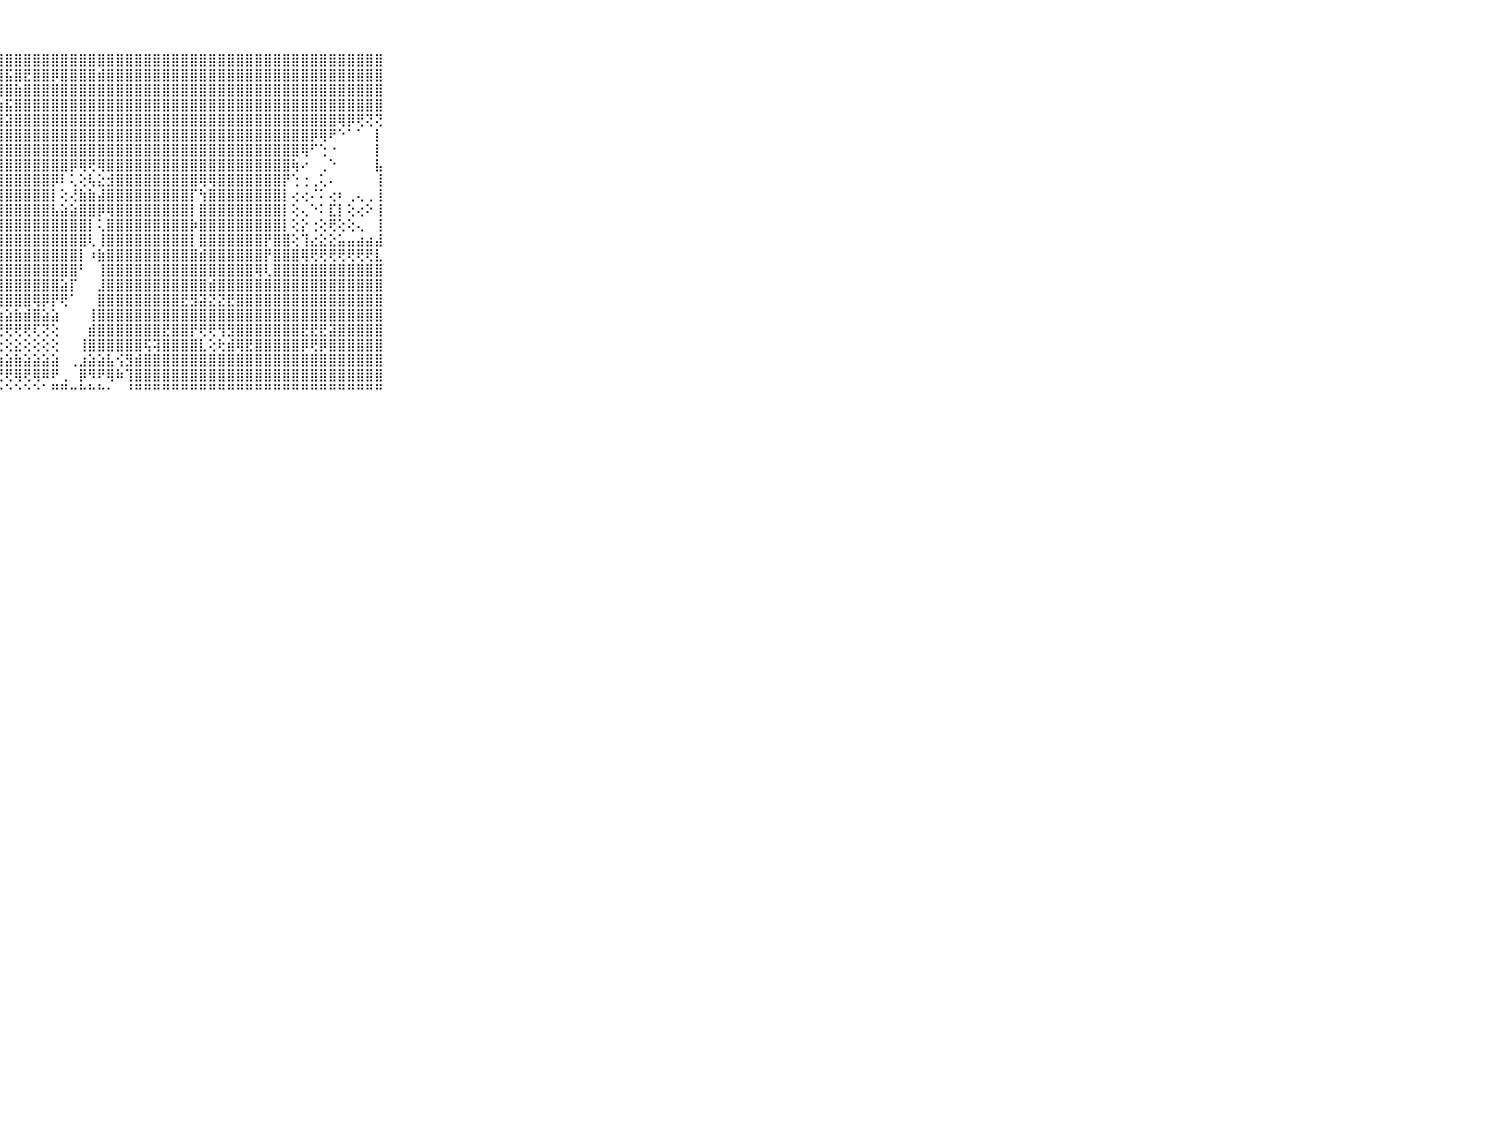

⠀⠀⠀⠀⠀⠀⠀⠀⠀⠀⠀⢱⣵⡱⢪⣷⣣⣵⣿⣿⣿⣿⣿⣿⣿⣿⣿⣿⣿⣿⣿⣿⣿⣿⣿⣿⣿⣿⣿⣿⣿⣿⣿⣿⣿⣿⣿⣿⣿⣿⣿⣿⣿⣿⣿⣿⣿⣿⣿⣿⣿⣿⣿⣿⣿⣿⣿⣿⣿⠀⠀⠀⠀⠀⠀⠀⠀⠀⠀⠀⠀
⠀⠀⠀⠀⠀⠀⠀⠀⠀⠀⠀⢼⡕⢵⢝⣧⢻⢫⢽⣷⣿⣯⣿⢟⣿⣿⣽⣿⣯⣿⣟⣿⣿⡿⣿⣿⣿⣿⣾⣿⣿⣿⣿⣿⣿⣿⣿⣿⣿⣿⣿⣿⣿⣿⣿⣿⣿⣿⣿⣿⣿⣿⣿⣿⣿⣿⣿⣿⣿⠀⠀⠀⠀⠀⠀⠀⠀⠀⠀⠀⠀
⠀⠀⠀⠀⠀⠀⠀⠀⠀⠀⠀⢸⡿⣿⣯⣾⣷⣷⡞⡝⣿⡫⡹⢿⣿⣿⣾⣻⣿⣷⣿⣿⣿⣿⣿⣿⣿⣿⣿⣿⣿⣿⣿⣿⣿⣿⣿⣿⣿⣿⣿⣿⣿⣿⣿⣿⣿⣿⣿⣿⣿⣿⣿⣿⣿⣿⣿⣿⣿⠀⠀⠀⠀⠀⠀⠀⠀⠀⠀⠀⠀
⠀⠀⠀⠀⠀⠀⠀⠀⠀⠀⠀⣿⣿⣷⣿⣯⣾⣝⣻⣿⣿⣿⣾⣟⣿⣻⣷⣷⣯⣿⣿⣿⣿⣿⣿⣿⣿⣿⣿⣿⣿⣿⣿⣿⣿⣿⣿⣿⣿⣿⣿⣿⣿⣿⣿⣿⣿⣿⣿⣿⣿⣿⣿⣿⣿⣿⣿⣿⣿⠀⠀⠀⠀⠀⠀⠀⠀⠀⠀⠀⠀
⠀⠀⠀⠀⠀⠀⠀⠀⠀⠀⠀⣿⣿⣿⣿⣿⣿⣿⣿⣿⣿⣿⣷⣾⣧⣷⣾⣿⣽⣿⣿⣿⣿⣿⣿⣿⣿⣿⣿⣿⣿⣿⣿⣿⣿⣿⣿⣿⣿⣿⣿⣿⣿⣿⣿⣿⣿⣿⣿⣿⣿⣿⣿⣿⢿⡿⢟⢝⢝⠀⠀⠀⠀⠀⠀⠀⠀⠀⠀⠀⠀
⠀⠀⠀⠀⠀⠀⠀⠀⠀⠀⠀⣿⣿⣿⣿⣿⣿⣿⣿⣿⣿⣿⣿⣿⣿⣿⣿⣿⣿⣿⣿⣿⣿⣿⣿⣿⣿⣿⣿⣿⣿⣿⣿⣿⣿⣿⣿⣿⣿⣿⣿⣿⣿⣿⣿⣿⣿⣿⣿⣿⣿⡿⢿⠟⠑⠁⠁⠀⡇⠀⠀⠀⠀⠀⠀⠀⠀⠀⠀⠀⠀
⠀⠀⠀⠀⠀⠀⠀⠀⠀⠀⠀⠟⠝⢽⢝⣝⢝⢝⢻⣿⣿⣿⣿⣿⣿⣿⣿⣿⣿⣿⣿⣿⣿⣿⣿⣿⣿⣿⣿⣿⣿⣿⣿⣿⣿⣿⣿⣿⣿⣿⣿⣿⣿⣿⣿⣿⣿⣿⣿⣿⢿⠋⢑⠐⠀⠀⠀⠀⡇⠀⠀⠀⠀⠀⠀⠀⠀⠀⠀⠀⠀
⠀⠀⠀⠀⠀⠀⠀⠀⠀⠀⠀⢝⢟⢕⢕⢜⢝⢷⣵⡕⢻⣿⣿⣿⣿⣿⣿⣿⣿⣿⣿⣿⣿⣿⣿⡿⢿⢟⢿⣿⣿⣿⣿⣿⣿⣿⣿⣿⣿⣿⣿⣿⣿⣿⣿⣿⣿⣿⣿⢷⠔⠀⢀⠑⠀⠀⠀⠀⣧⠀⠀⠀⠀⠀⠀⠀⠀⠀⠀⠀⠀
⠀⠀⠀⠀⠀⠀⠀⠀⠀⠀⠀⢕⢕⢕⢕⢕⢕⢕⢝⣿⡧⢜⣿⣿⣿⣿⣿⣿⣿⣿⣿⣿⣿⡿⠇⢅⢕⢧⣕⣺⣿⣿⣿⣿⣿⣿⣿⣿⣿⢿⢿⣿⣿⣿⣿⣿⣿⣿⡟⢑⢐⢀⢅⠄⠀⠀⠀⠀⢸⠀⠀⠀⠀⠀⠀⠀⠀⠀⠀⠀⠀
⠀⠀⠀⠀⠀⠀⠀⠀⠀⠀⠀⣾⣷⣷⣷⣷⣵⣵⣕⣸⣿⡯⢻⣿⣿⣿⣿⣿⣿⣿⣿⣿⣿⡇⢕⢜⣷⣷⣼⣿⣿⣿⣿⣿⣿⣿⣿⣿⡏⢳⣿⣿⣿⣿⣿⣿⣿⣿⡇⢔⢔⠌⠅⢔⠆⢀⢄⢀⢸⠀⠀⠀⠀⠀⠀⠀⠀⠀⠀⠀⠀
⠀⠀⠀⠀⠀⠀⠀⠀⠀⠀⠀⣿⣿⣿⣿⣿⣿⣿⣿⣿⣿⡧⢸⣿⣿⣿⣿⣿⣿⣿⣿⣿⣿⣧⣵⣵⣿⣿⡿⢿⣿⣿⣿⣿⣿⣿⣿⣿⡇⣿⣿⣿⣿⣿⣿⣿⣿⣿⡇⢕⢄⠑⠅⣏⡇⢕⢔⠕⢸⠀⠀⠀⠀⠀⠀⠀⠀⠀⠀⠀⠀
⠀⠀⠀⠀⠀⠀⠀⠀⠀⠀⠀⣿⣿⣿⣿⣿⣿⣿⣿⣿⣿⡯⣸⣿⣿⣿⣿⣿⣿⣿⣿⣿⣿⣿⣿⣿⣿⡇⢅⣿⣿⣿⣿⣿⣿⣿⣿⣿⡷⣿⣿⣿⣿⣿⣿⣿⣿⣿⡇⢕⡕⢐⢕⢟⢕⢕⢄⠀⢸⠀⠀⠀⠀⠀⠀⠀⠀⠀⠀⠀⠀
⠀⠀⠀⠀⠀⠀⠀⠀⠀⠀⠀⣿⣿⣿⣿⣿⣿⣿⣿⣿⣿⡏⣼⣿⣿⣿⣿⣿⣿⣿⣿⣿⣿⣿⣿⣿⣿⢇⢸⣿⣿⣿⣿⣿⣿⣿⣿⣿⡇⣿⣿⣿⣿⣿⣿⣿⡟⣿⣿⢕⢹⣔⣕⣕⣥⣤⣴⣴⣼⠀⠀⠀⠀⠀⠀⠀⠀⠀⠀⠀⠀
⠀⠀⠀⠀⠀⠀⠀⠀⠀⠀⠀⣿⣿⣿⣿⣿⣿⣿⣿⣿⣿⢇⣿⣿⣿⣿⣿⣿⣿⣿⣿⣿⣿⣿⣿⣿⡇⠰⣷⣿⣿⣿⣿⣿⣿⣿⣿⣿⣿⣾⣿⣿⣿⣿⣿⣿⡟⣿⣿⣿⢿⢟⢟⢟⢟⢟⢟⢟⣇⠀⠀⠀⠀⠀⠀⠀⠀⠀⠀⠀⠀
⠀⠀⠀⠀⠀⠀⠀⠀⠀⠀⠀⣿⣿⣿⣿⣿⣿⣿⣿⣿⣿⢇⣿⣿⣿⣿⣿⣿⣿⣿⣿⣿⣿⣿⣿⣿⠃⠀⢸⣿⣿⣿⣿⣿⣿⣿⣿⣿⣿⣿⣿⣿⣿⣿⣿⢿⢇⣿⣿⣿⣿⣿⣿⣿⣿⣿⣿⣿⣿⠀⠀⠀⠀⠀⠀⠀⠀⠀⠀⠀⠀
⠀⠀⠀⠀⠀⠀⠀⠀⠀⠀⠀⣿⣿⣿⣿⣿⣿⣿⣿⣿⣿⢇⣿⣿⣿⣿⣿⣿⣿⣿⣿⣿⣿⣿⣵⡏⠀⠀⣸⣿⣿⣿⣿⣿⣿⣿⣿⣿⣿⣿⣾⣿⣿⣿⣿⣿⣿⣿⣿⣿⣿⣿⣿⣿⣿⣿⣿⣿⣿⠀⠀⠀⠀⠀⠀⠀⠀⠀⠀⠀⠀
⠀⠀⠀⠀⠀⠀⠀⠀⠀⠀⠀⣿⣿⣿⣿⣿⣿⣿⣿⢿⢟⢕⢹⣿⣿⣿⣿⣿⣿⣿⣿⢿⡿⡟⢟⠁⠀⠀⣿⣿⣿⣿⣿⣿⣿⣿⣿⣟⣻⣽⣝⣝⣟⣿⣿⣿⣿⣿⣿⣿⣿⣿⣿⣿⣿⣿⣿⣿⣿⠀⠀⠀⠀⠀⠀⠀⠀⠀⠀⠀⠀
⠀⠀⠀⠀⠀⠀⠀⠀⠀⠀⠀⣾⣾⣿⣿⣿⣿⣷⡿⢷⢾⢟⢟⣟⣝⣽⣵⣶⣵⣷⣾⣿⣵⣵⠀⠀⠀⢸⣿⣿⣿⣿⣿⣿⣿⣿⣿⣿⣿⣿⣿⣿⣿⣿⣿⣿⣿⣿⣿⣿⣿⣿⣿⣿⣿⣿⣿⣿⣿⠀⠀⠀⠀⠀⠀⠀⠀⠀⠀⠀⠀
⠀⠀⠀⠀⠀⠀⠀⠀⠀⠀⠀⢟⣝⣹⢹⣗⣷⣾⣿⣿⡿⢕⢜⣟⢿⢿⢿⢟⢟⢟⢟⢏⢝⢕⠀⠀⠀⣾⣿⣿⣿⣿⣿⣿⣿⣟⣿⣿⡟⢟⢟⢻⣻⣿⣿⣿⣿⣿⣿⣿⣟⣟⣟⣽⣿⣿⣿⣿⣿⠀⠀⠀⠀⠀⠀⠀⠀⠀⠀⠀⠀
⠀⠀⠀⠀⠀⠀⠀⠀⠀⠀⠀⢕⢝⡕⣕⢵⡕⢗⢞⢗⢝⢕⢕⢕⢵⢵⢕⢗⢕⣕⢕⢕⢕⢕⠀⠀⢸⣿⣿⣿⣿⣿⣿⢯⢽⣿⣿⣿⣿⣇⢕⢗⣾⢿⣟⣿⣿⣿⣿⣿⡿⢟⡿⣿⣿⣿⣿⣿⣿⠀⠀⠀⠀⠀⠀⠀⠀⠀⠀⠀⠀
⠀⠀⠀⠀⠀⠀⠀⠀⠀⠀⠀⢕⢕⢞⢏⢝⢜⢕⢕⢷⢾⢵⢵⢵⢷⢷⢾⢵⣵⣷⣵⣵⣵⣵⠀⢀⣰⣵⣵⣧⢪⣻⣾⣿⣿⣿⣿⣿⣿⣿⣿⣿⣿⣿⣿⣿⣿⣿⣿⣿⣿⣿⣿⣿⣿⣿⣿⣿⣿⠀⠀⠀⠀⠀⠀⠀⠀⠀⠀⠀⠀
⠀⠀⠀⠀⠀⠀⠀⠀⠀⠀⠀⢕⢕⢕⢕⢕⢕⢕⢕⢕⢕⢕⢕⢕⢕⢕⢕⢜⢟⢿⢟⢿⠿⠟⢀⠀⡿⠻⠟⢿⠷⢹⣿⣿⣿⣿⣿⣿⣿⣿⣿⣿⣿⣿⣿⣿⣿⣿⣿⣿⣿⣿⣿⣿⣿⣿⣿⣿⣿⠀⠀⠀⠀⠀⠀⠀⠀⠀⠀⠀⠀
⠀⠀⠀⠀⠀⠀⠀⠀⠀⠀⠀⠑⠓⠓⠓⠓⠓⠑⠑⠑⠑⠑⠑⠑⠐⠑⠑⠑⠑⠑⠑⠑⠁⠛⠛⠒⠓⠓⠓⠂⠀⠘⠛⠛⠛⠛⠛⠛⠛⠛⠛⠛⠛⠛⠛⠛⠛⠛⠛⠛⠛⠛⠛⠛⠛⠛⠛⠛⠛⠀⠀⠀⠀⠀⠀⠀⠀⠀⠀⠀⠀